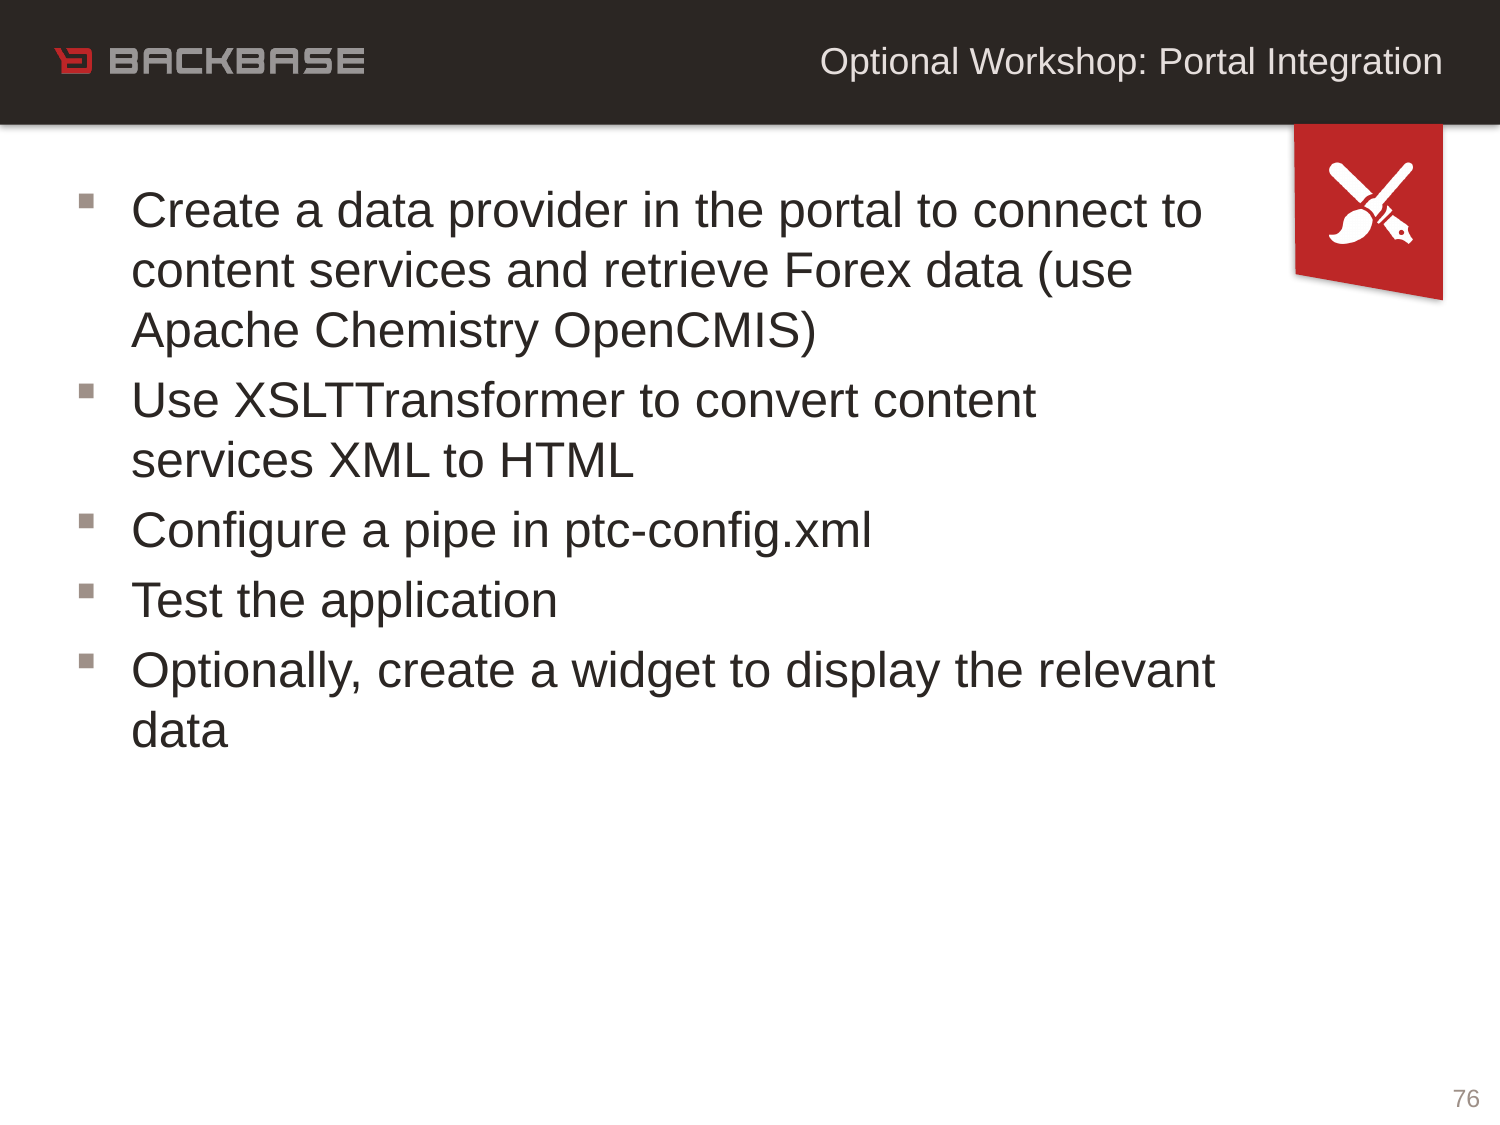

Optional Workshop: Portal Integration
Create a data provider in the portal to connect to content services and retrieve Forex data (use Apache Chemistry OpenCMIS)
Use XSLTTransformer to convert content services XML to HTML
Configure a pipe in ptc-config.xml
Test the application
Optionally, create a widget to display the relevant data

76